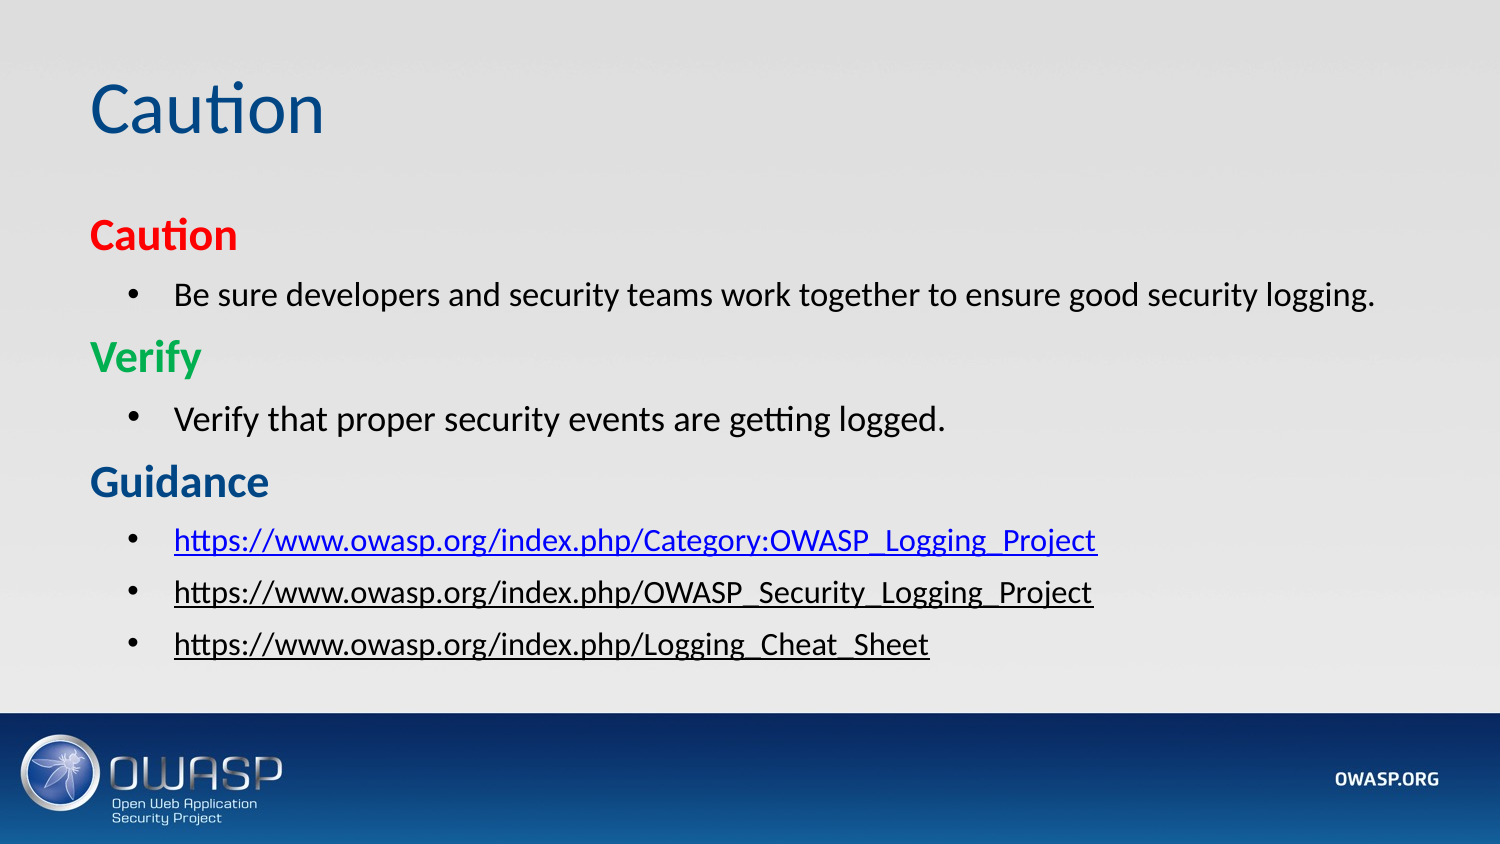

# Caution
Caution
Be sure developers and security teams work together to ensure good security logging.
Verify
Verify that proper security events are getting logged.
Guidance
https://www.owasp.org/index.php/Category:OWASP_Logging_Project
https://www.owasp.org/index.php/OWASP_Security_Logging_Project
https://www.owasp.org/index.php/Logging_Cheat_Sheet